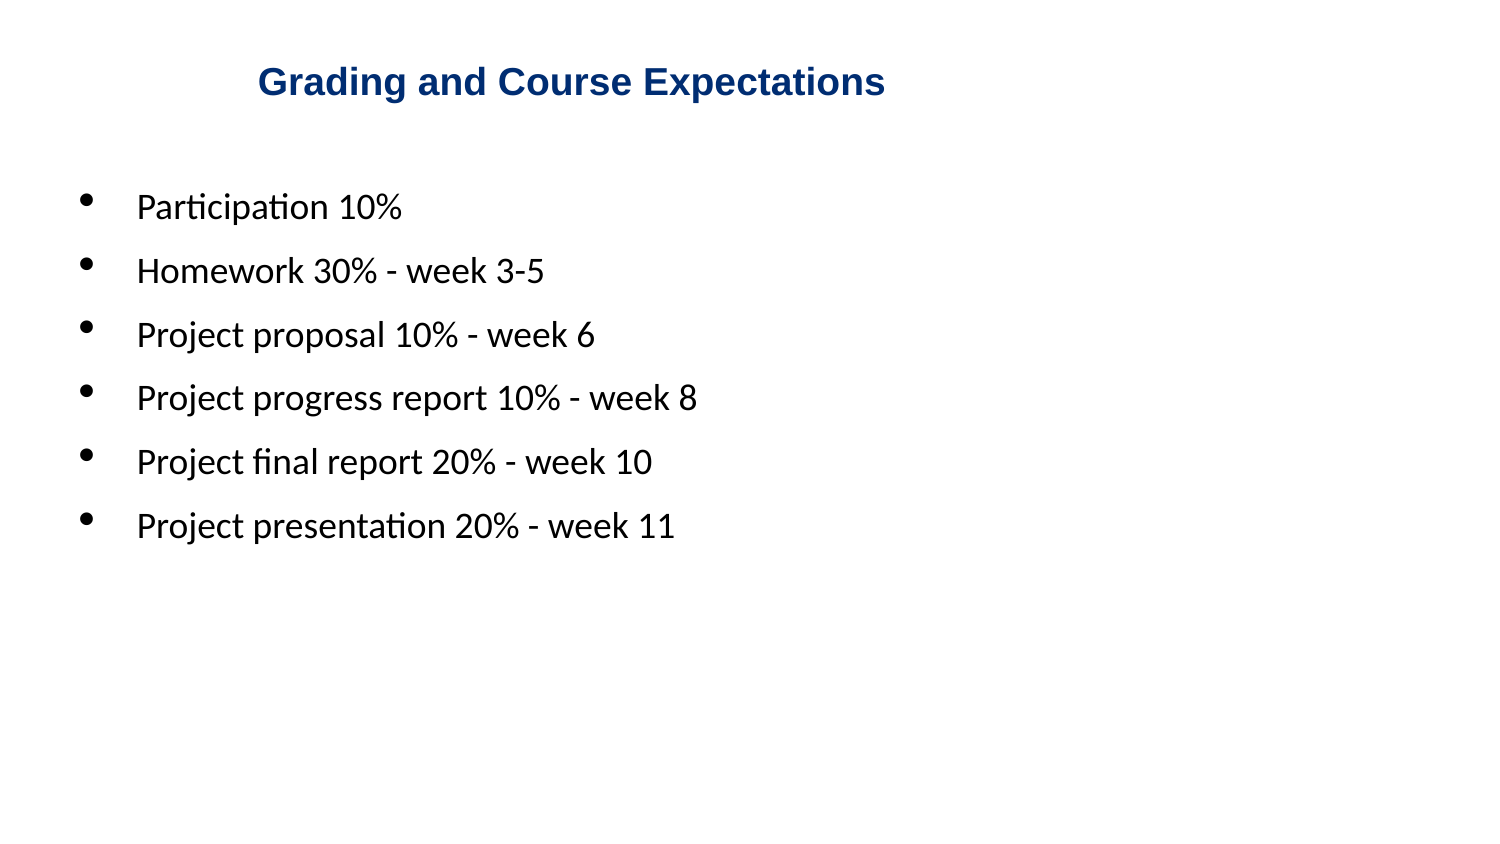

# Grading and Course Expectations
Participation 10%
Homework 30% - week 3-5
Project proposal 10% - week 6
Project progress report 10% - week 8
Project final report 20% - week 10
Project presentation 20% - week 11